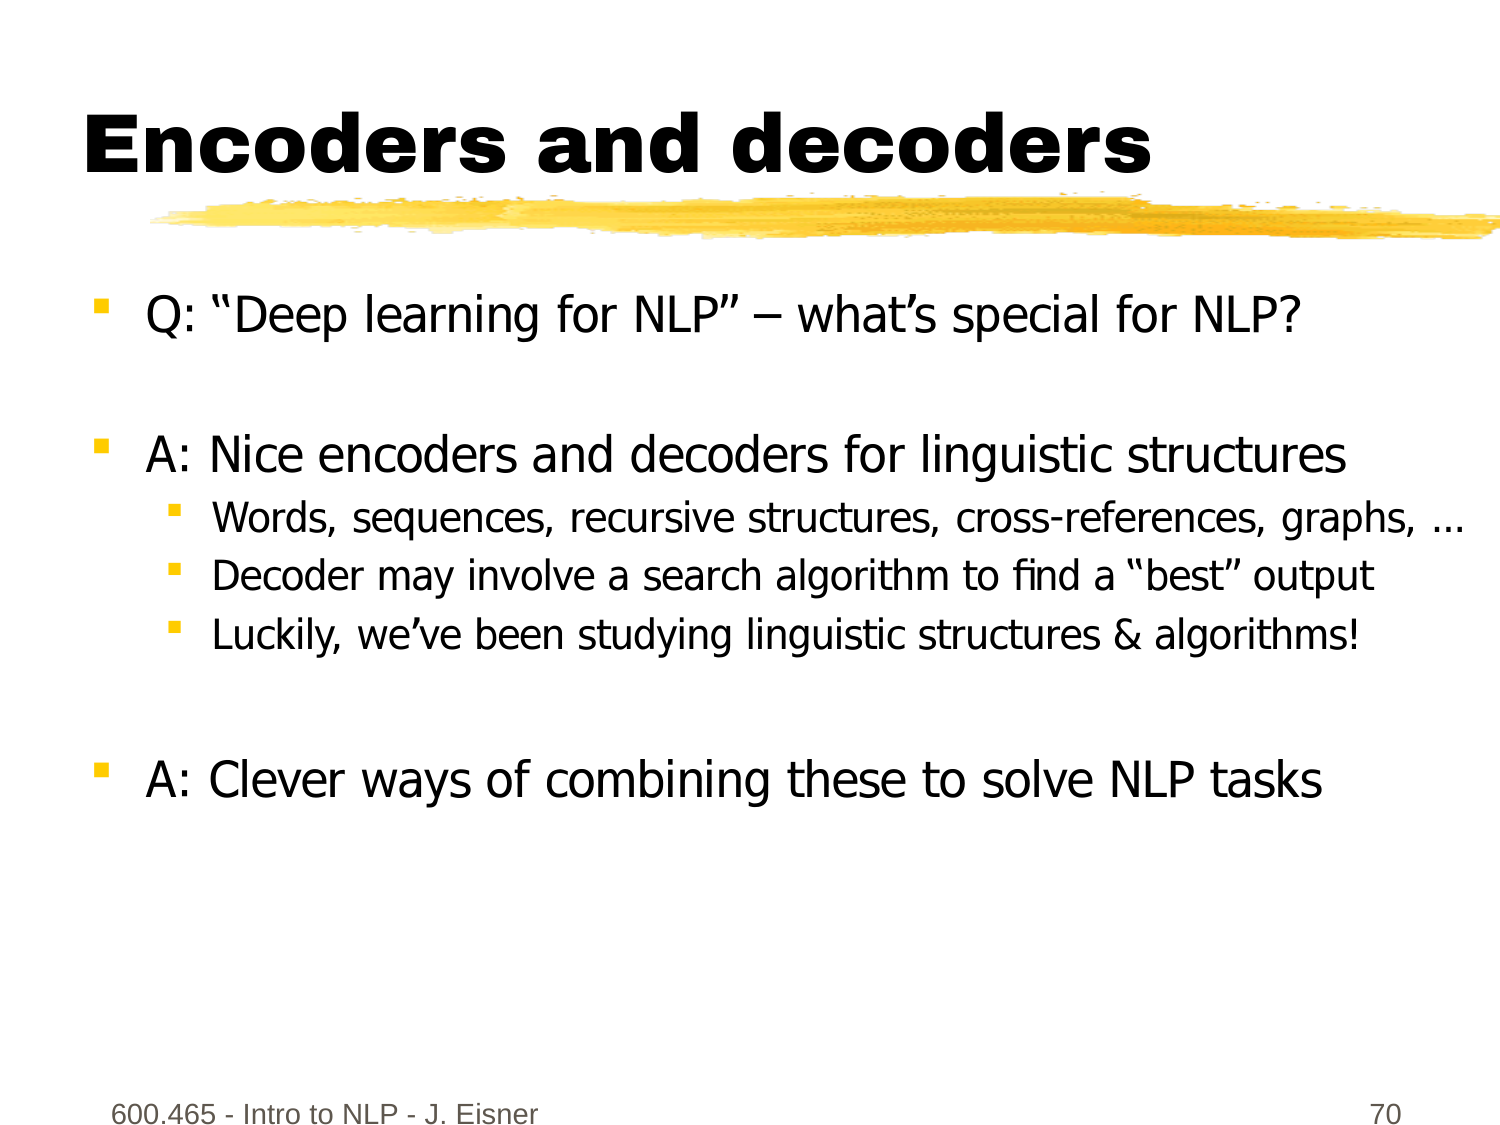

# Encoders and decoders
Q: “Deep learning for NLP” – what’s special for NLP?

A: Nice encoders and decoders for linguistic structures
Words, sequences, recursive structures, cross-references, graphs, …
Decoder may involve a search algorithm to find a “best” output
Luckily, we’ve been studying linguistic structures & algorithms!

A: Clever ways of combining these to solve NLP tasks

600.465 - Intro to NLP - J. Eisner
70